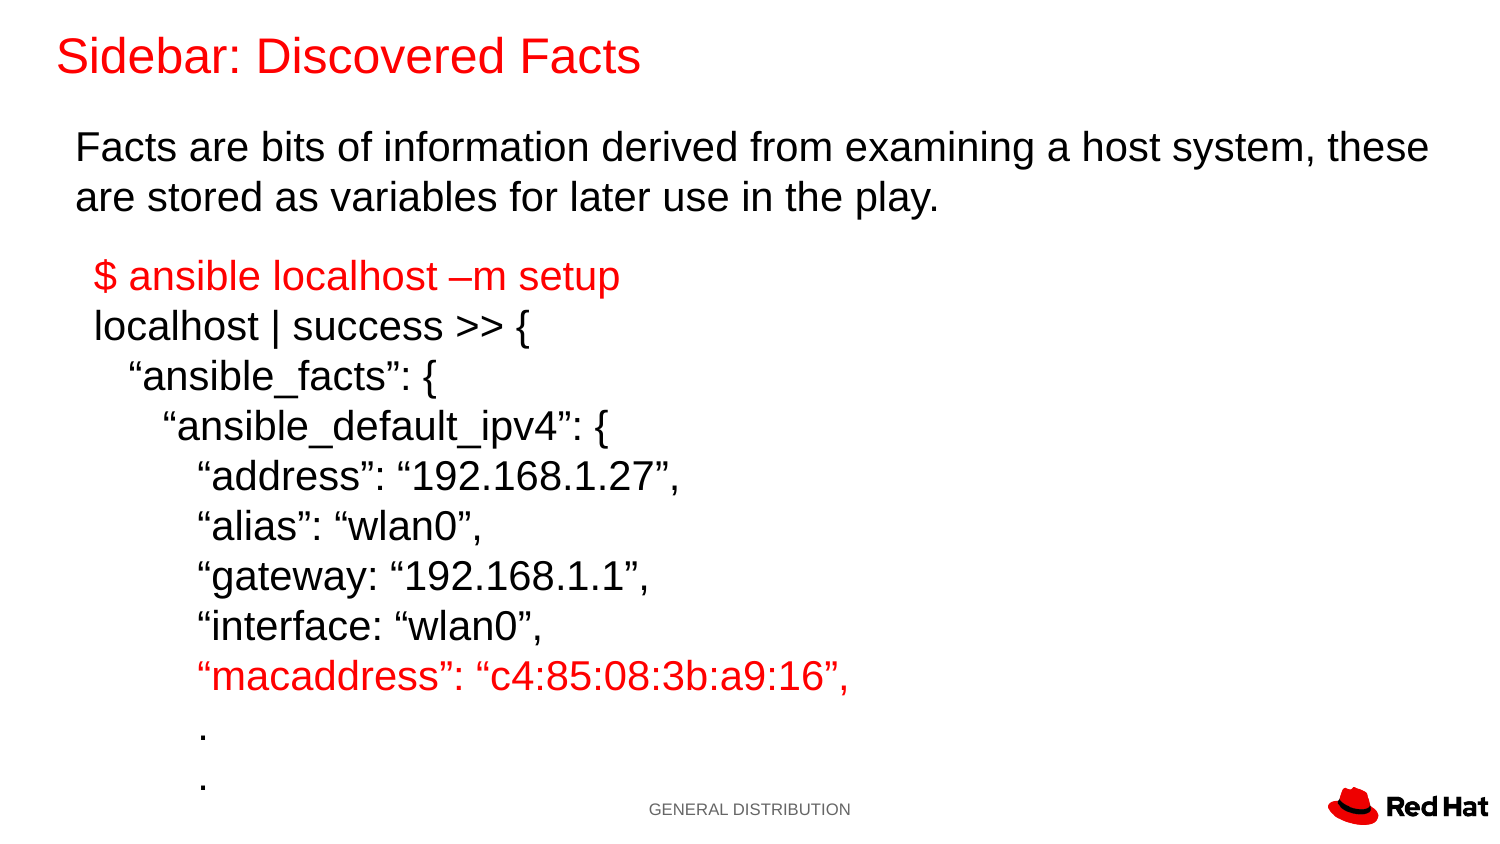

Sidebar: Discovered Facts
Facts are bits of information derived from examining a host system, these are stored as variables for later use in the play.
$ ansible localhost –m setup
localhost | success >> {
   “ansible_facts”: {
      “ansible_default_ipv4”: {
         “address”: “192.168.1.27”,
         “alias”: “wlan0”,
         “gateway: “192.168.1.1”,
         “interface: “wlan0”,
         “macaddress”: “c4:85:08:3b:a9:16”,
         .
         .